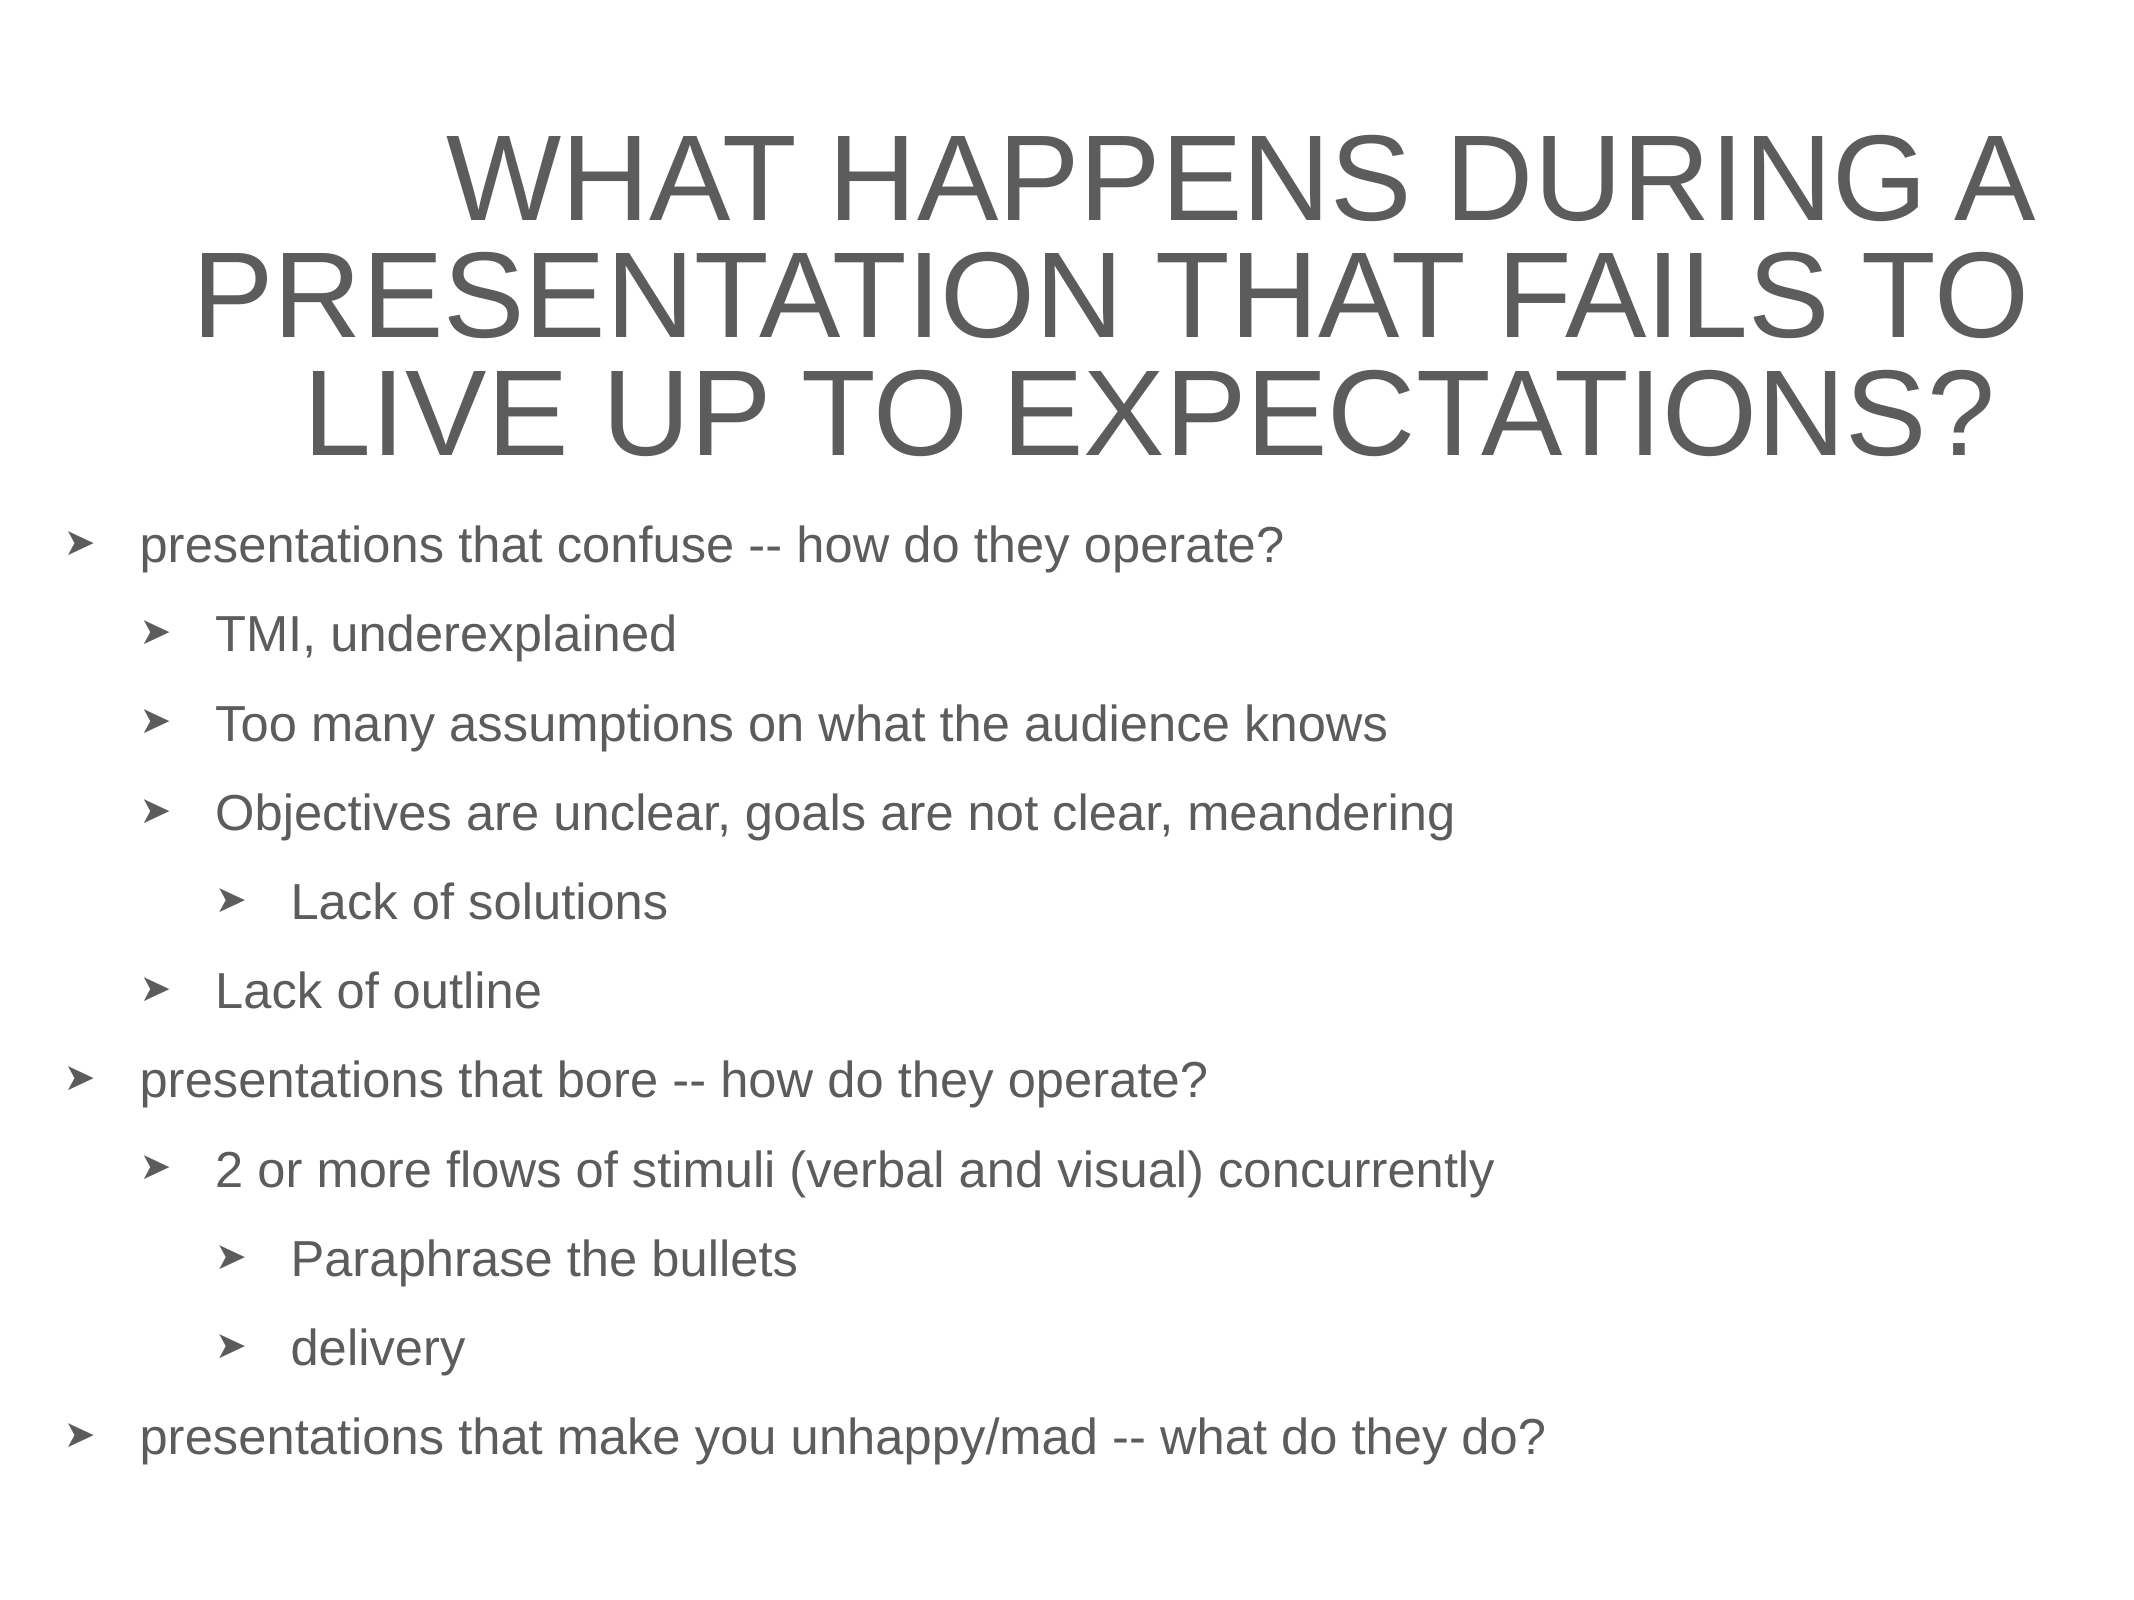

# what happens during a presentation that fails to live up to expectations?

presentations that confuse -- how do they operate?
TMI, underexplained
Too many assumptions on what the audience knows
Objectives are unclear, goals are not clear, meandering
Lack of solutions
Lack of outline
presentations that bore -- how do they operate?
2 or more flows of stimuli (verbal and visual) concurrently
Paraphrase the bullets
delivery
presentations that make you unhappy/mad -- what do they do?